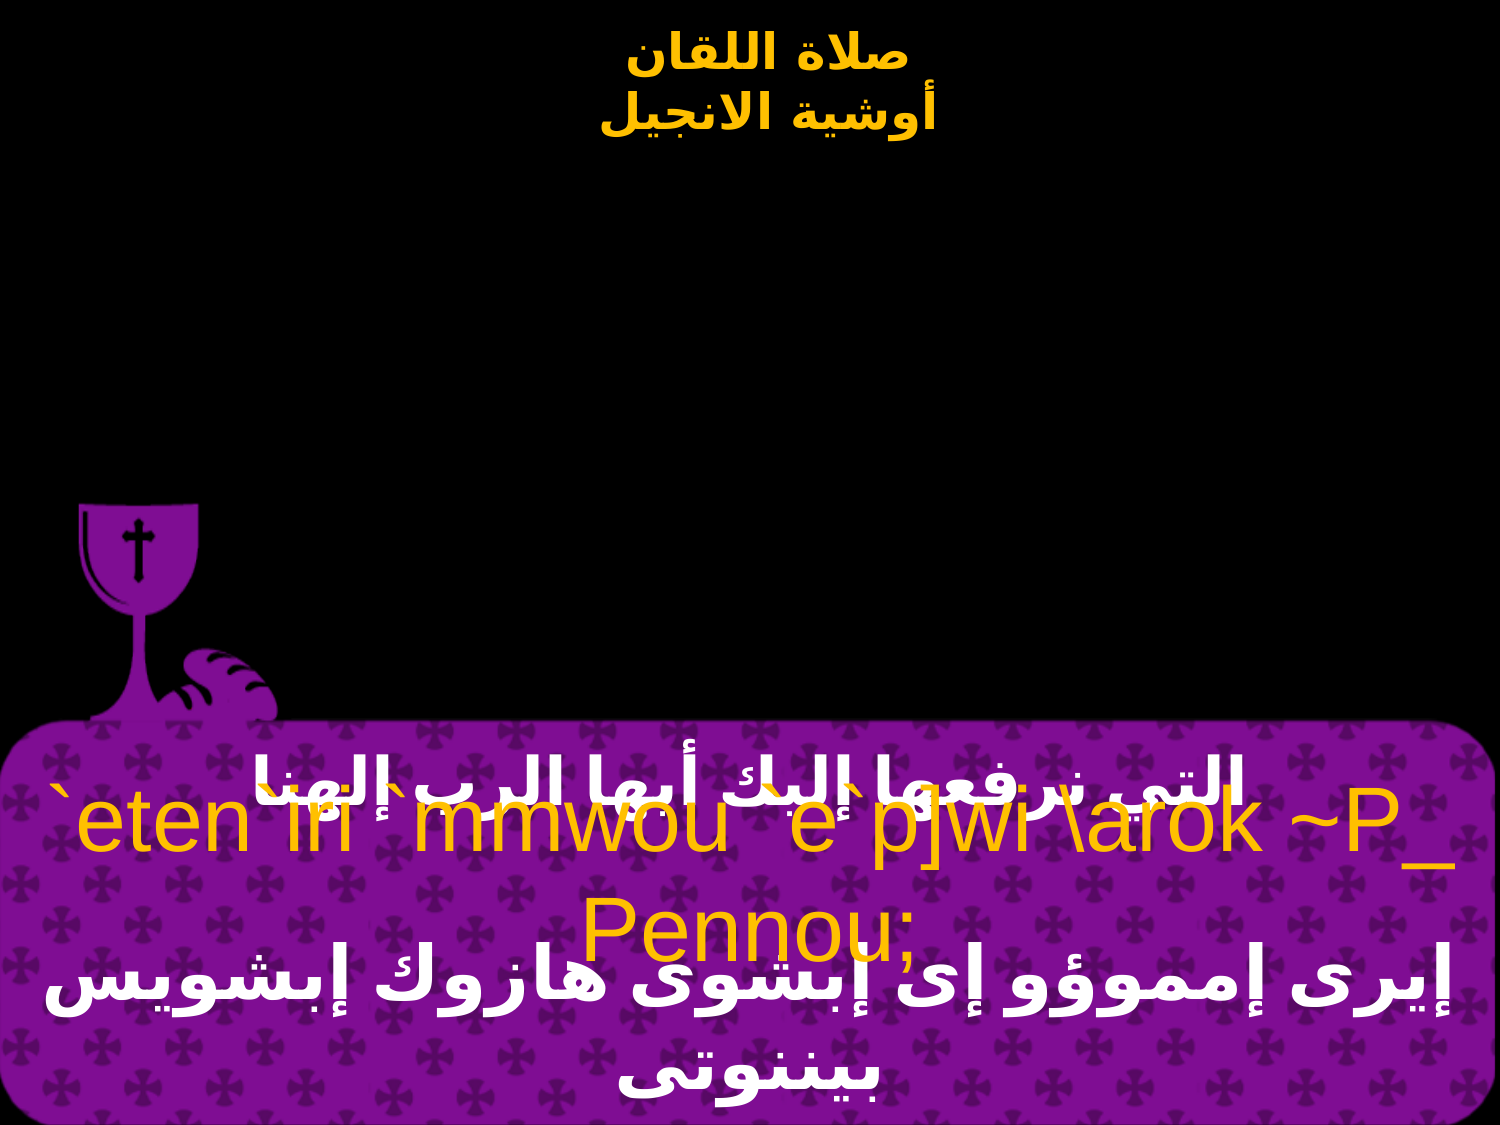

# التي نرفعها إليك أيها الرب إلهنا
`eten`iri `mmwou `e`p]wi \arok ~P_ Pennou;
إيرى إمموؤو إى إبشوى هازوك إبشويس بيننوتى